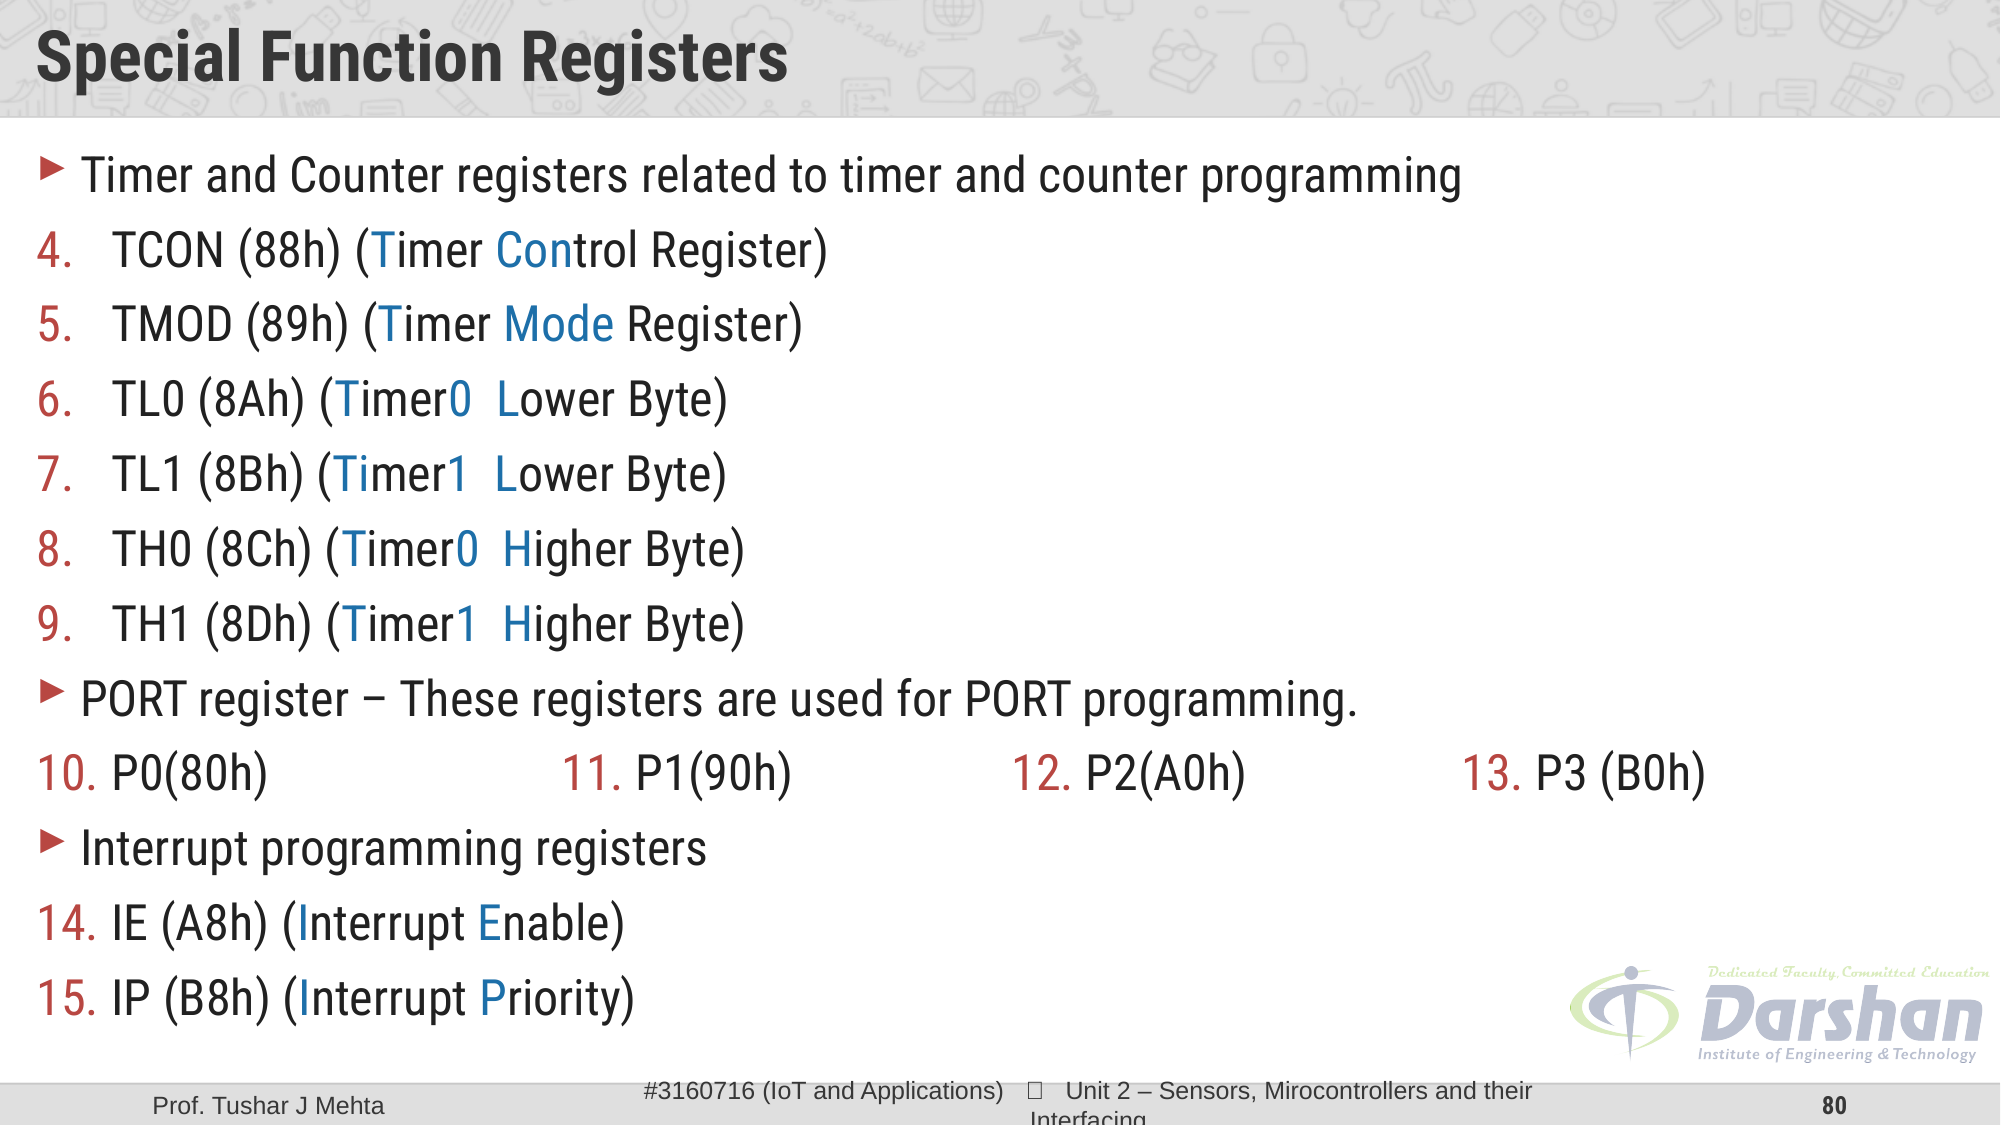

# Special Function Registers
Timer and Counter registers related to timer and counter programming
TCON (88h) (Timer Control Register)
TMOD (89h) (Timer Mode Register)
TL0 (8Ah) (Timer0  Lower Byte)
TL1 (8Bh) (Timer1  Lower Byte)
TH0 (8Ch) (Timer0  Higher Byte)
TH1 (8Dh) (Timer1  Higher Byte)
PORT register – These registers are used for PORT programming.
P0(80h) 		11. P1(90h) 		12. P2(A0h)		13. P3 (B0h)
Interrupt programming registers
IE (A8h) (Interrupt Enable)
IP (B8h) (Interrupt Priority)